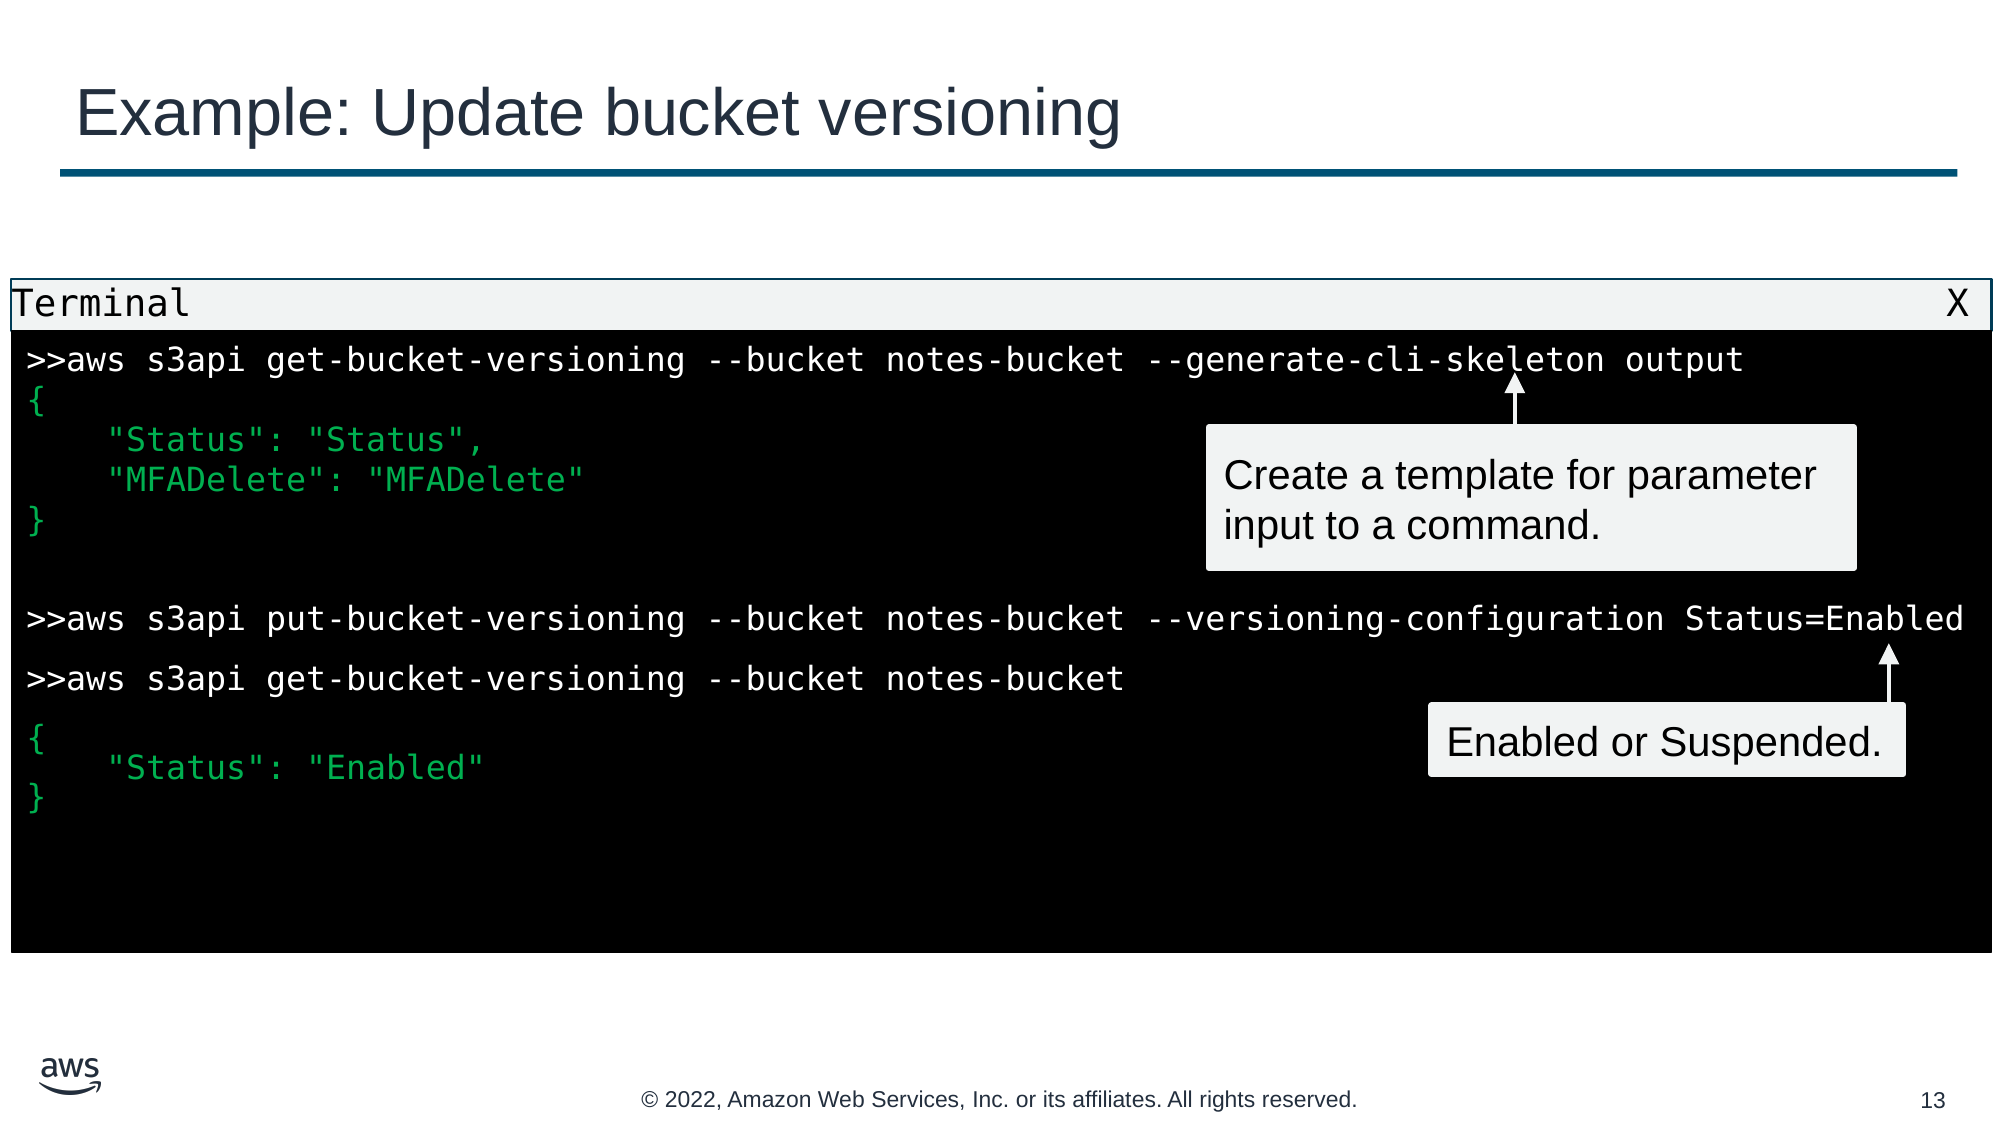

# Example: Update bucket versioning
Terminal                                                                              X
>>aws s3api get-bucket-versioning --bucket notes-bucket --generate-cli-skeleton output
{
    "Status": "Status",
    "MFADelete": "MFADelete"
}

>>aws s3api put-bucket-versioning --bucket notes-bucket --versioning-configuration Status=Enabled

>>aws s3api get-bucket-versioning --bucket notes-bucket

{
    "Status": "Enabled"
}

Create a template for parameter input to a command.
Enabled or Suspended.
13